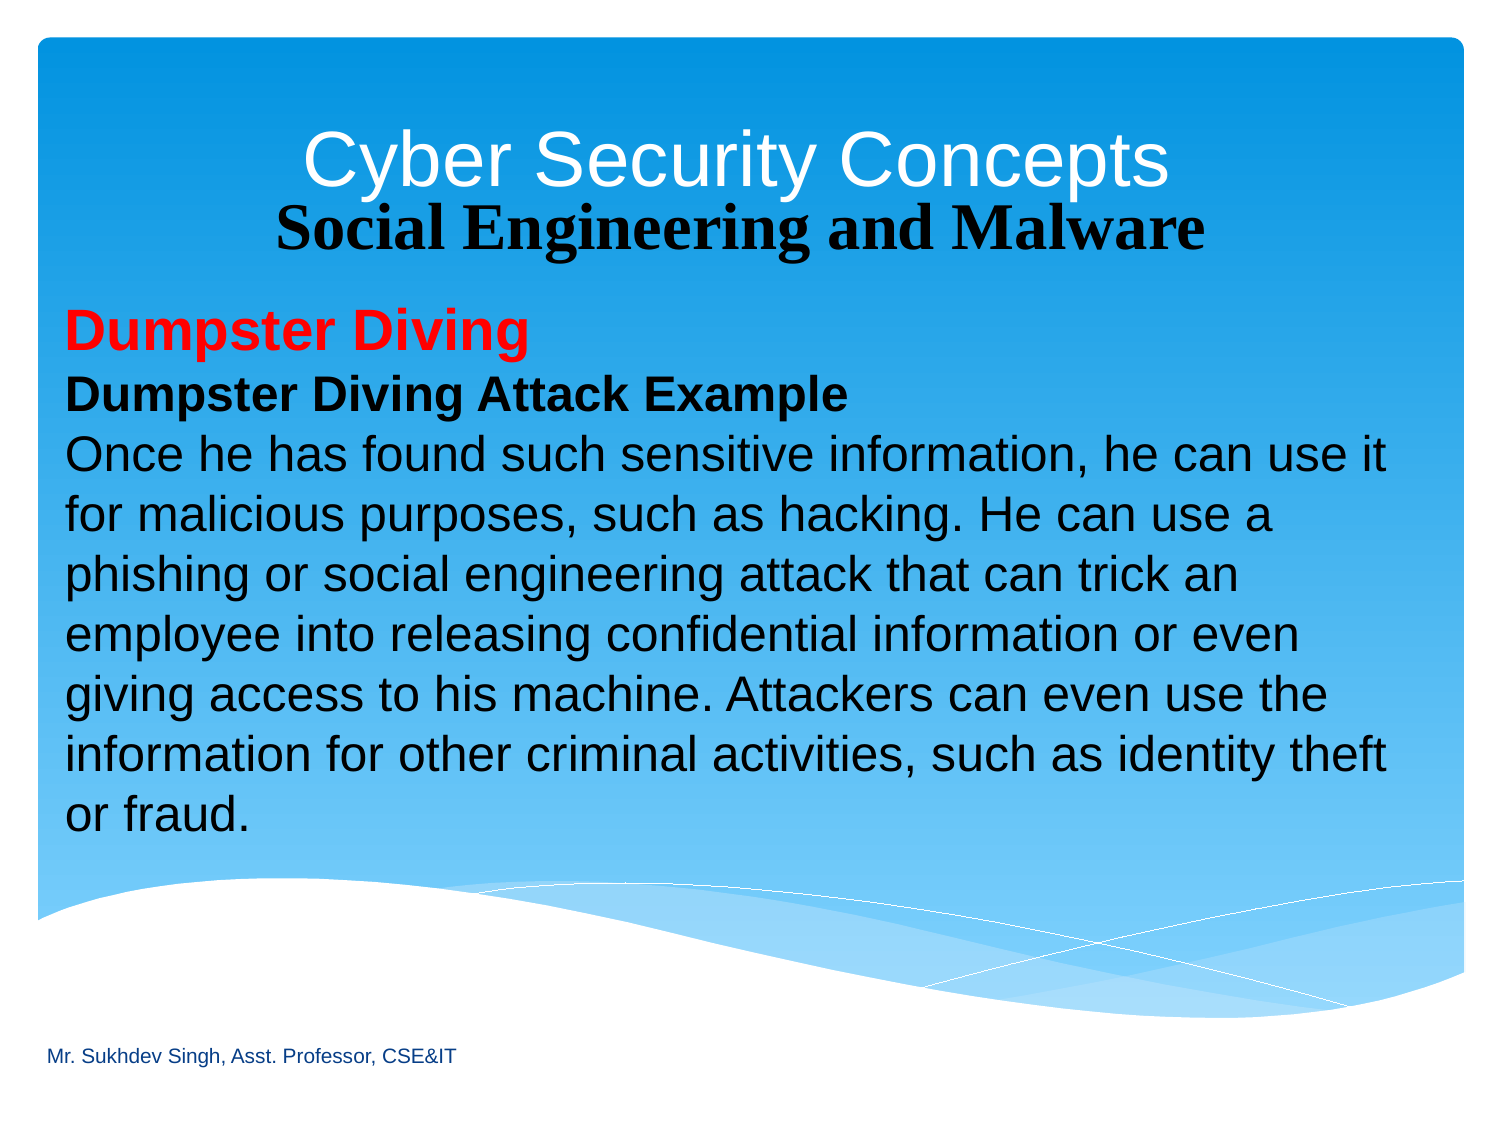

# Cyber Security Concepts
Social Engineering and Malware
Dumpster Diving
Dumpster Diving Attack Example
Once he has found such sensitive information, he can use it for malicious purposes, such as hacking. He can use a phishing or social engineering attack that can trick an employee into releasing confidential information or even giving access to his machine. Attackers can even use the information for other criminal activities, such as identity theft or fraud.
Mr. Sukhdev Singh, Asst. Professor, CSE&IT